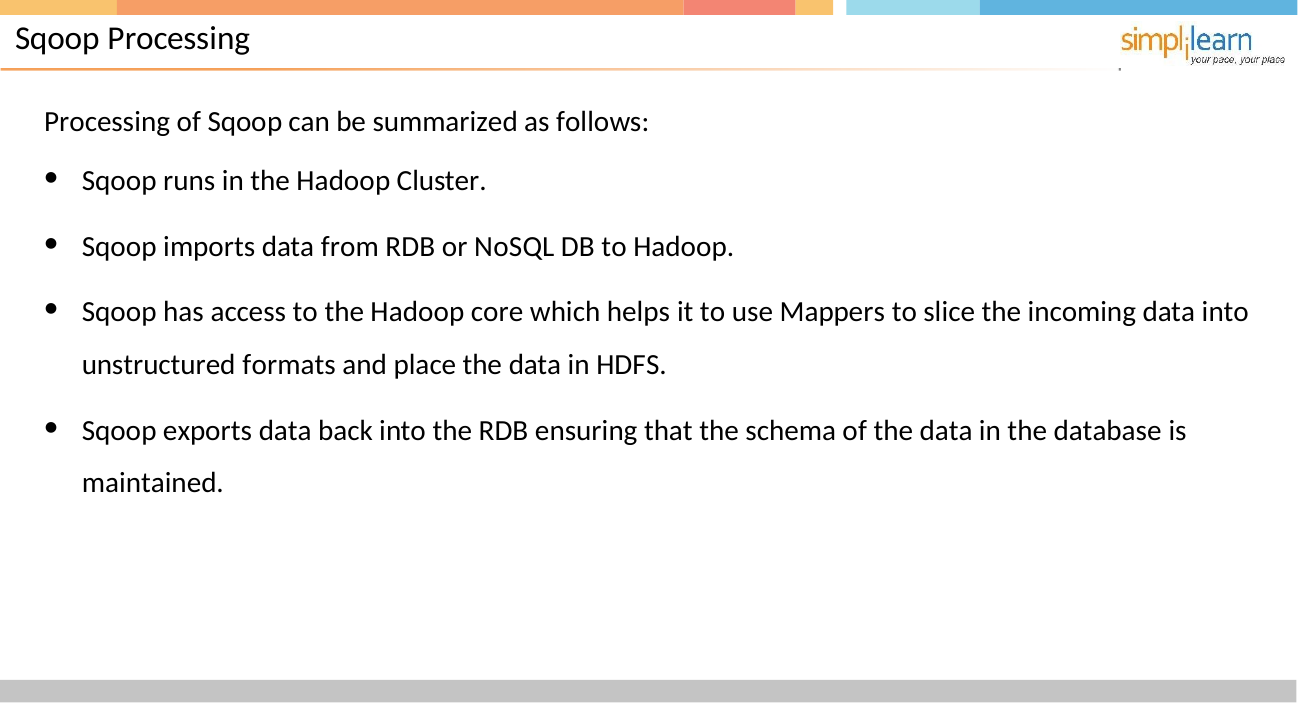

# Sqoop Processing

Processing of Sqoop can be summarized as follows:
Sqoop runs in the Hadoop Cluster.

Sqoop imports data from RDB or NoSQL DB to Hadoop.
Sqoop has access to the Hadoop core which helps it to use Mappers to slice the incoming data into unstructured formats and place the data in HDFS.

Sqoop exports data back into the RDB ensuring that the schema of the data in the database is
maintained.